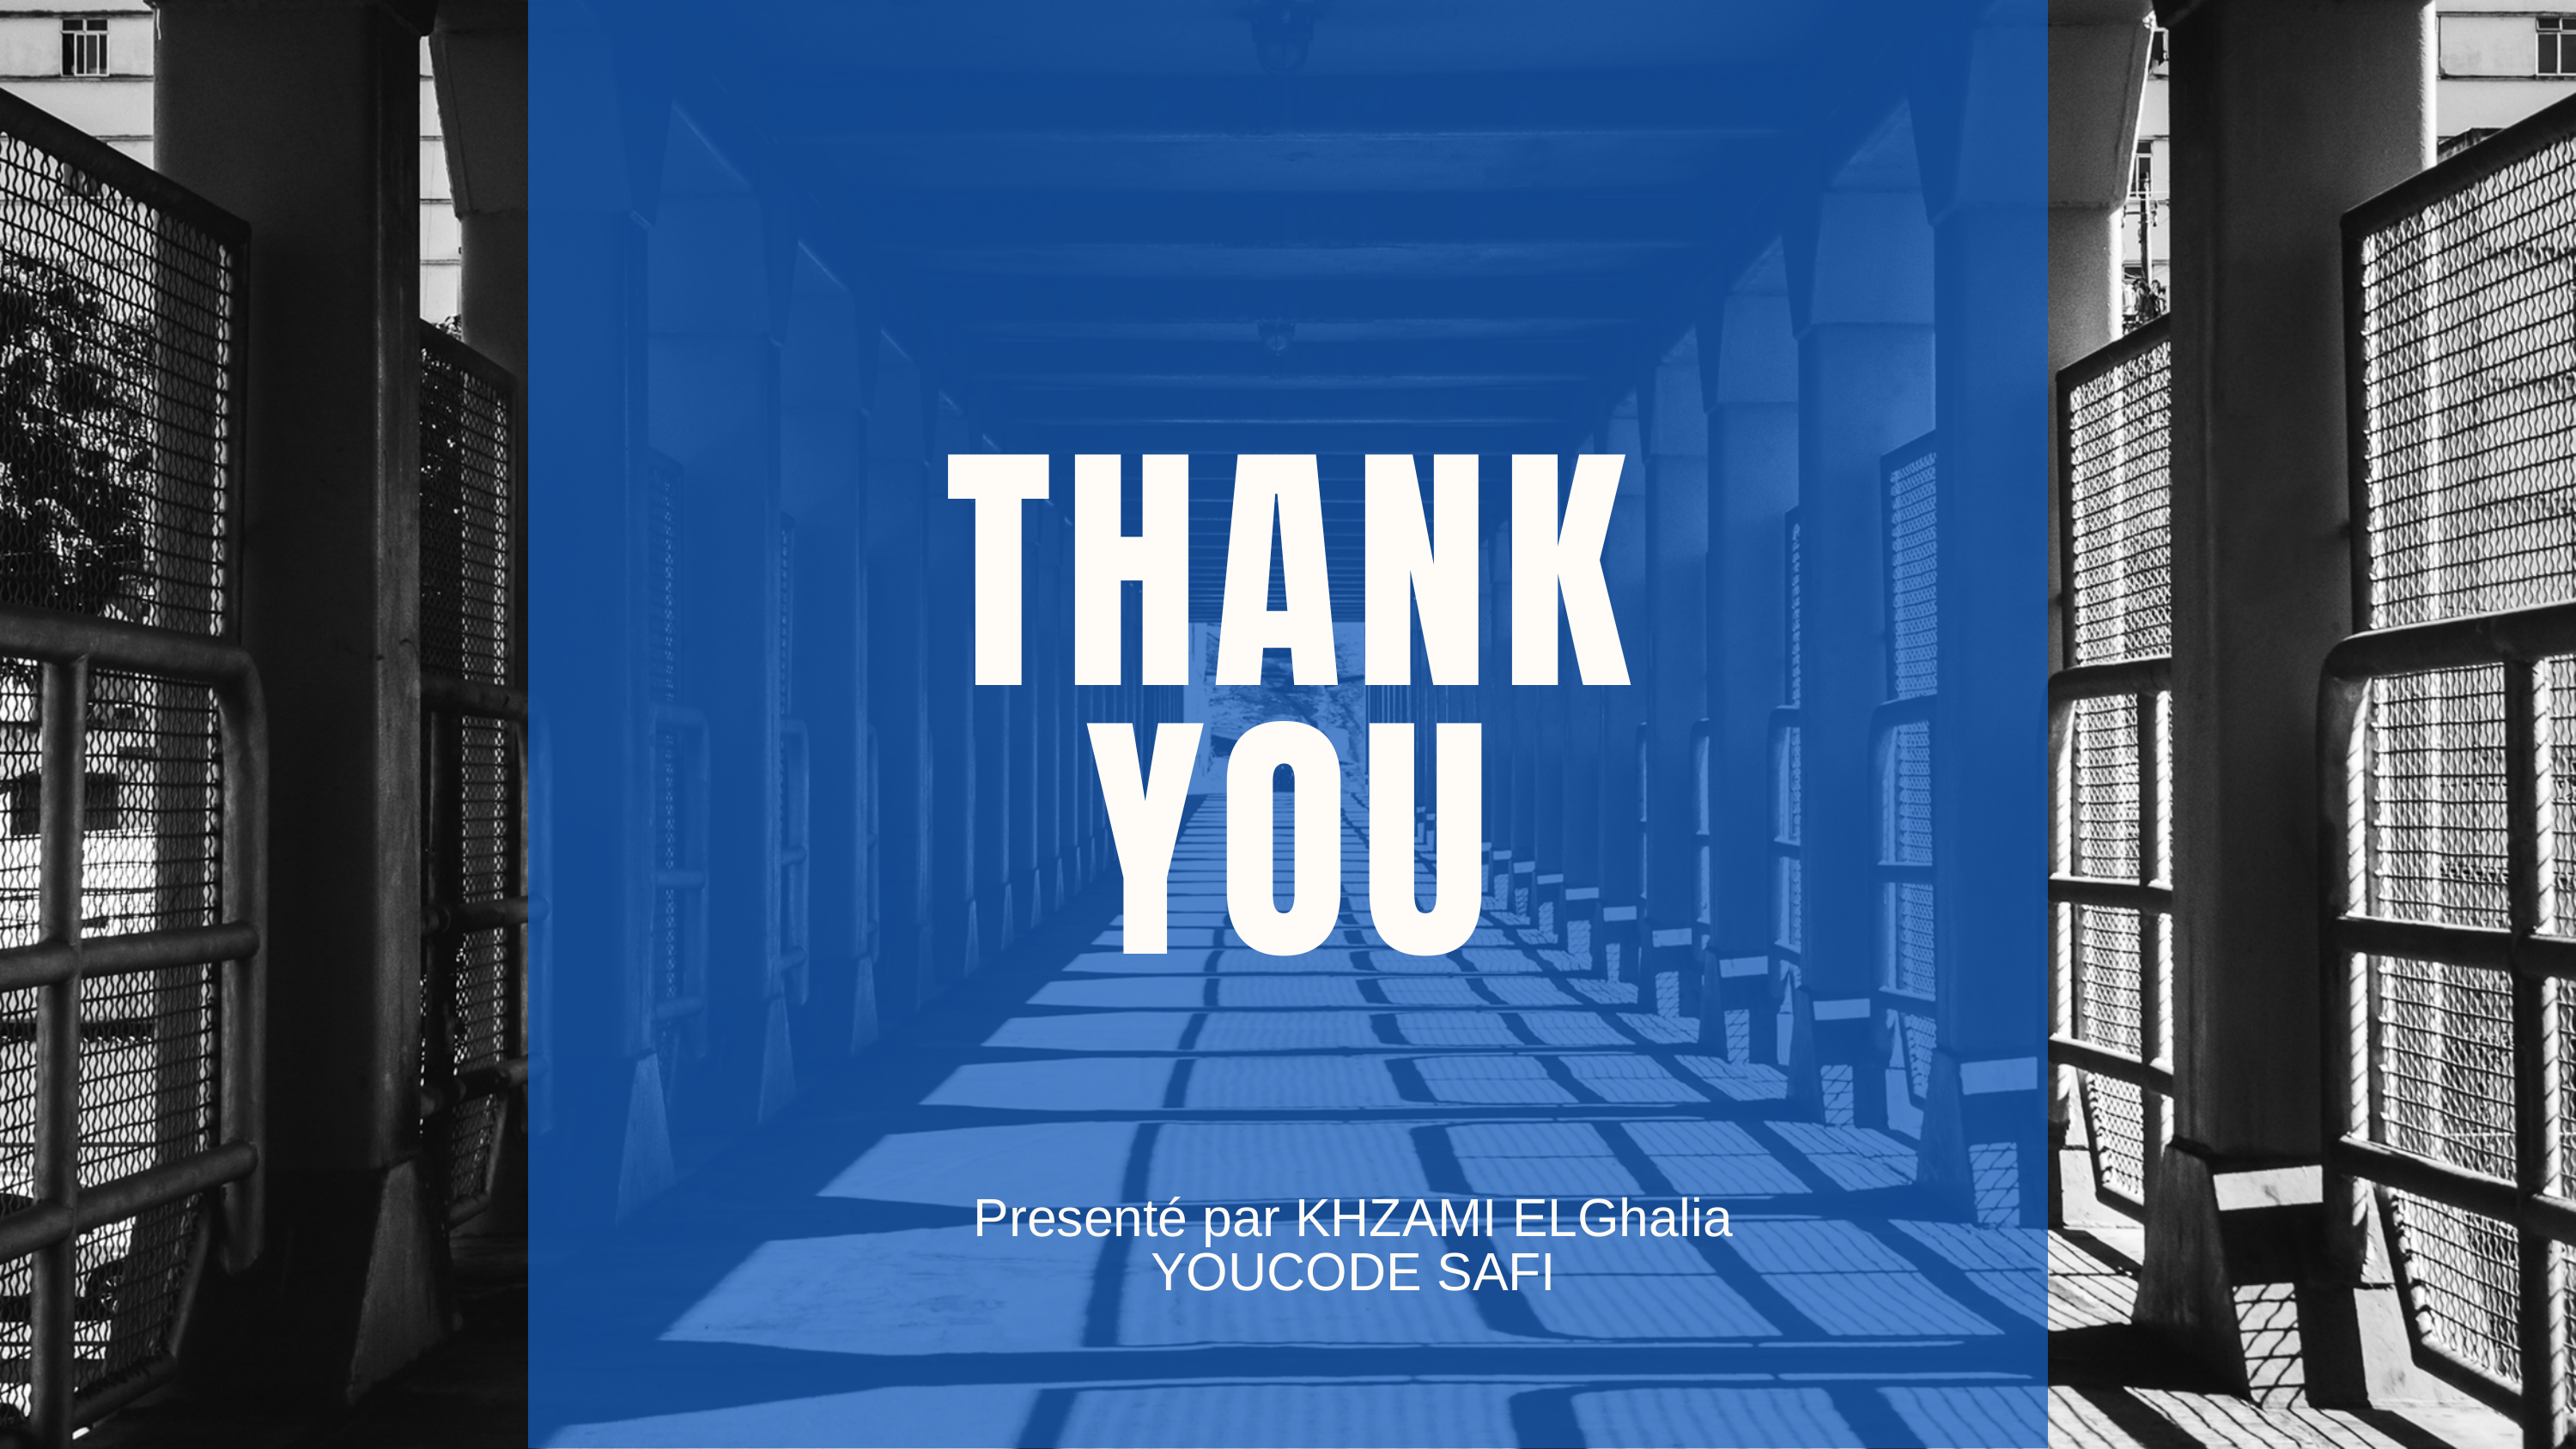

THANK
YOU
Presenté par KHZAMI ELGhalia
YOUCODE SAFI